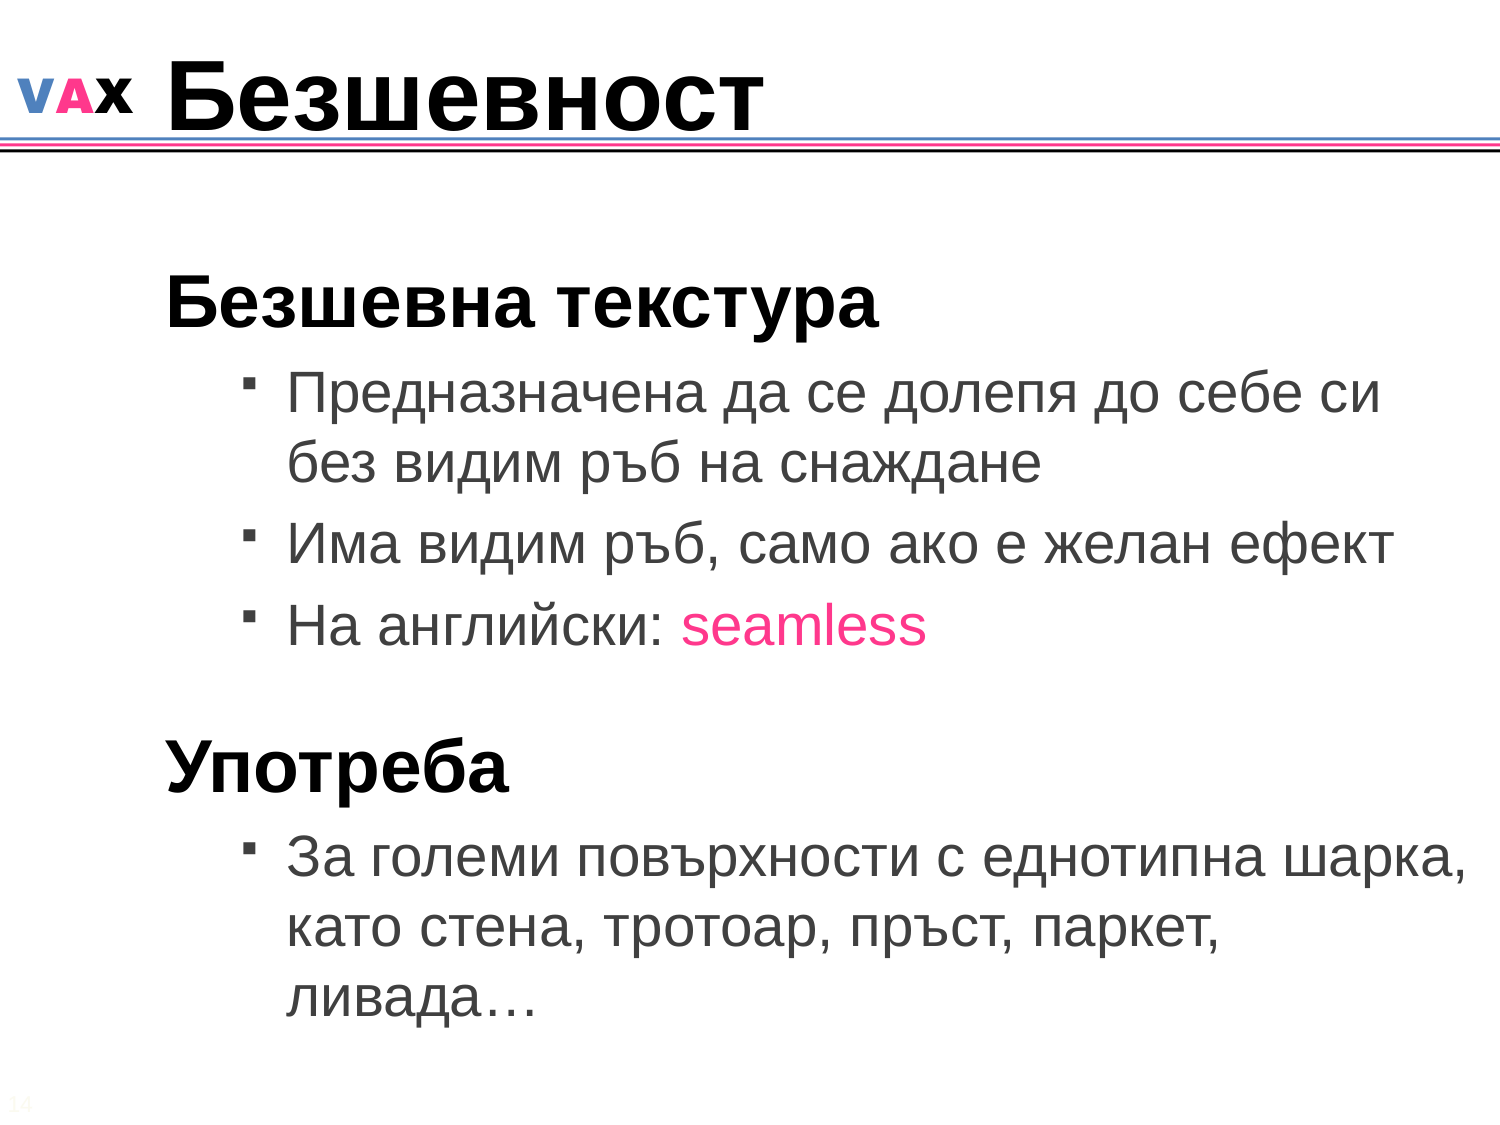

# Безшевност
Безшевна текстура
Предназначена да се долепя до себе си без видим ръб на снаждане
Има видим ръб, само ако е желан ефект
На английски: seamless
Употреба
За големи повърхности с еднотипна шарка, като стена, тротоар, пръст, паркет, ливада…